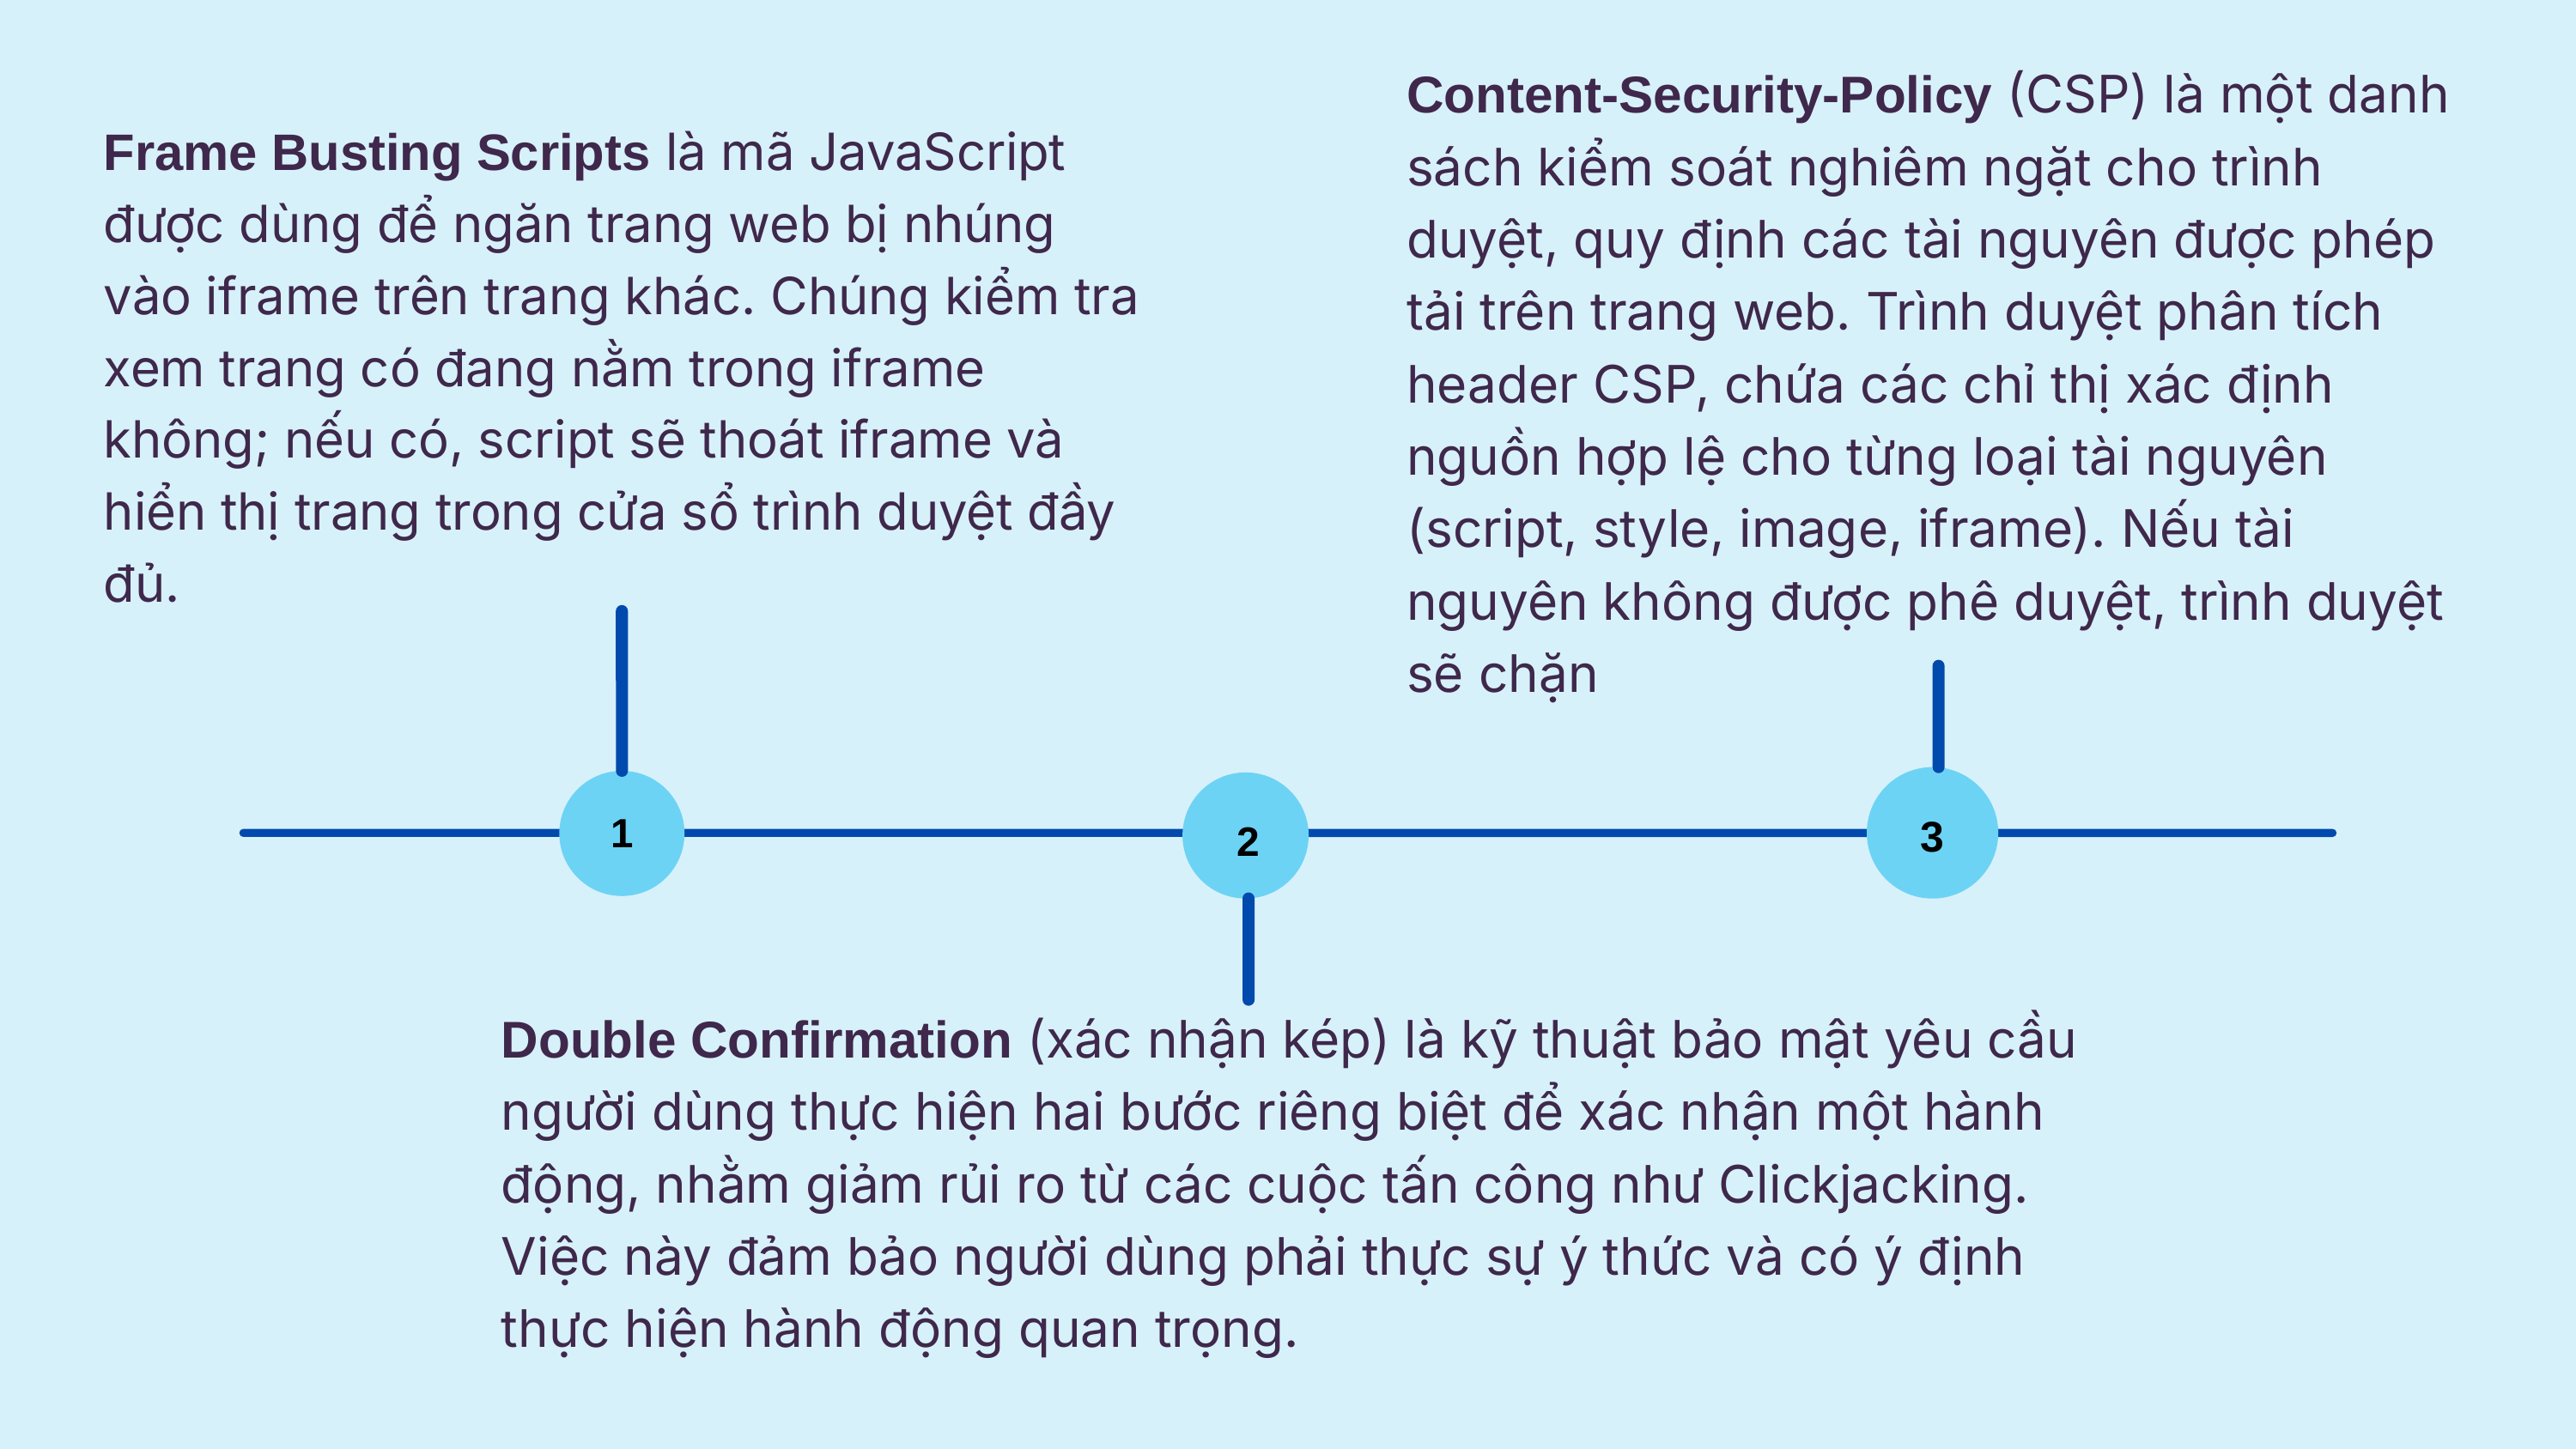

Content-Security-Policy (CSP) là một danh sách kiểm soát nghiêm ngặt cho trình duyệt, quy định các tài nguyên được phép tải trên trang web. Trình duyệt phân tích header CSP, chứa các chỉ thị xác định nguồn hợp lệ cho từng loại tài nguyên (script, style, image, iframe). Nếu tài nguyên không được phê duyệt, trình duyệt sẽ chặn
Frame Busting Scripts là mã JavaScript được dùng để ngăn trang web bị nhúng vào iframe trên trang khác. Chúng kiểm tra xem trang có đang nằm trong iframe không; nếu có, script sẽ thoát iframe và hiển thị trang trong cửa sổ trình duyệt đầy đủ.

1
3
2

Double Confirmation (xác nhận kép) là kỹ thuật bảo mật yêu cầu người dùng thực hiện hai bước riêng biệt để xác nhận một hành động, nhằm giảm rủi ro từ các cuộc tấn công như Clickjacking. Việc này đảm bảo người dùng phải thực sự ý thức và có ý định thực hiện hành động quan trọng.